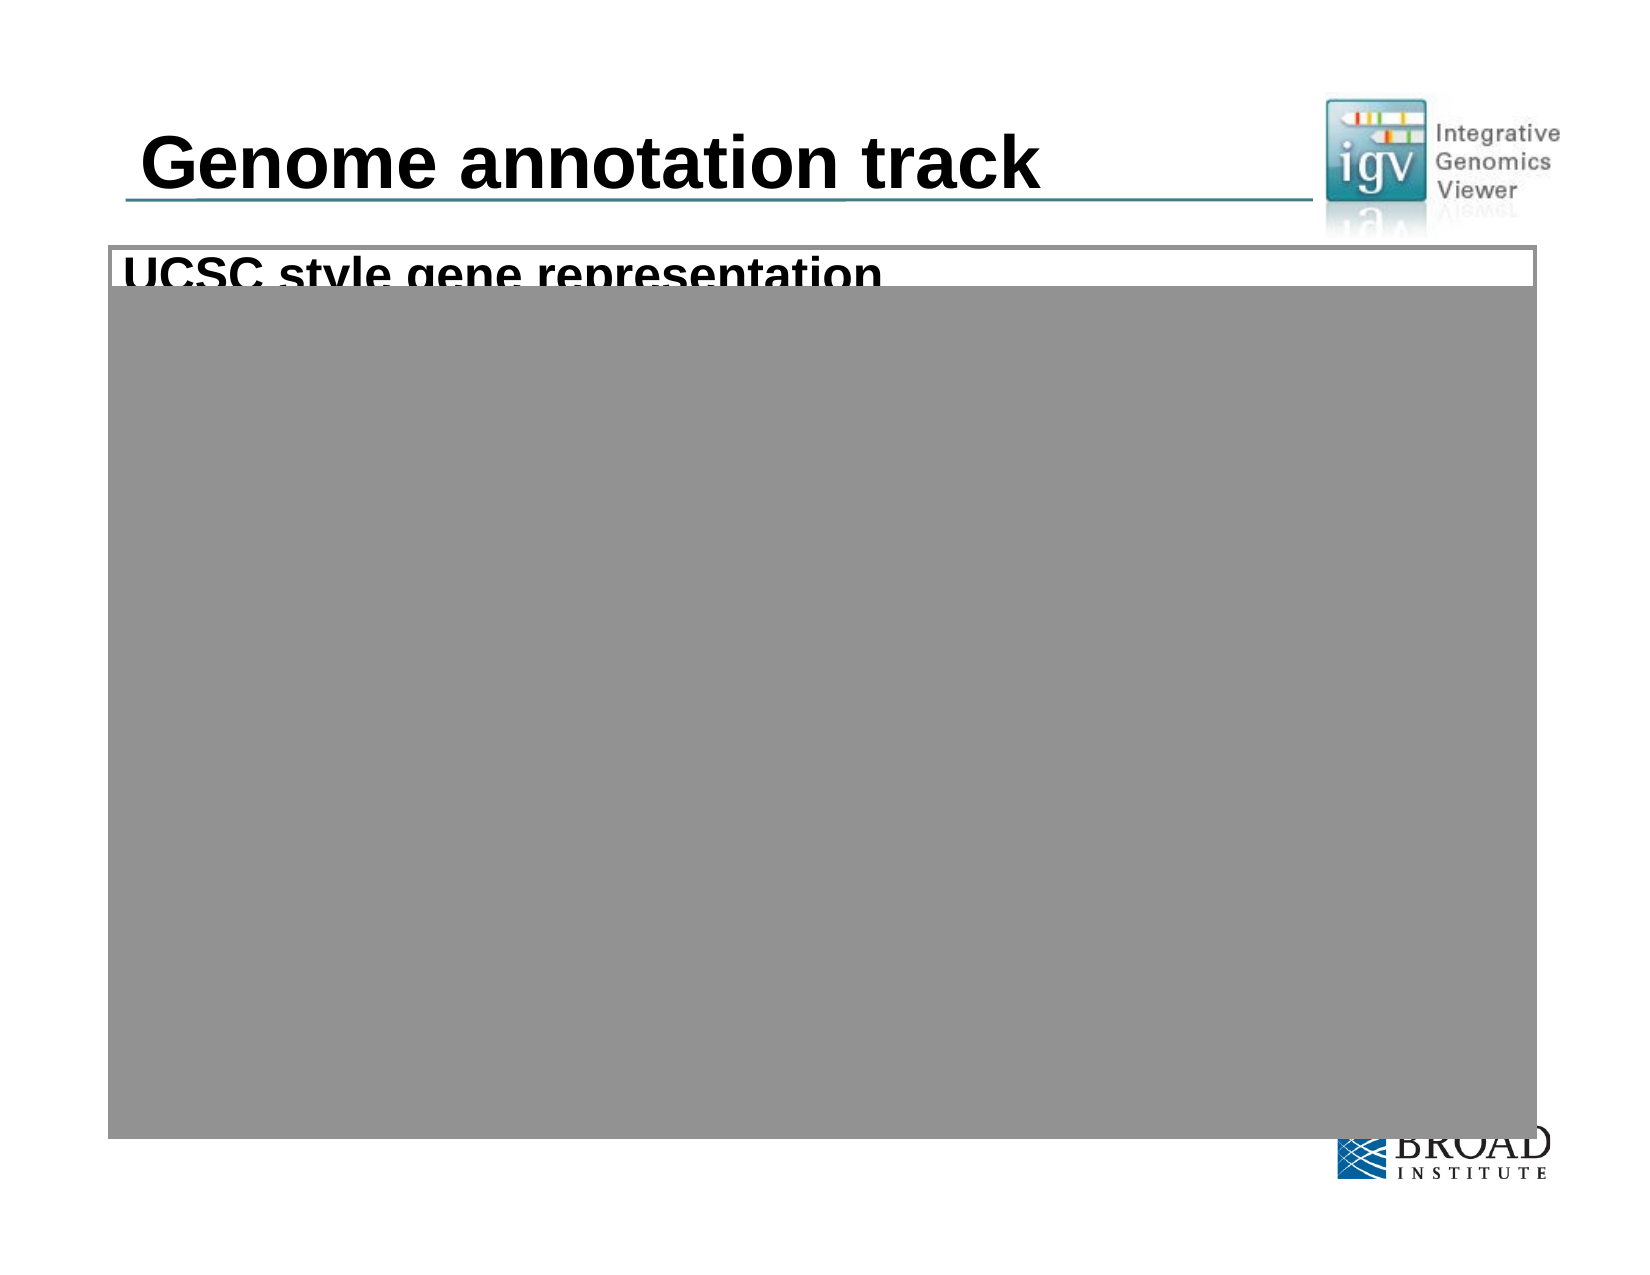

# Genome annotation track
| UCSC style gene representation 5’ UTR Intron Exons 3’ UTR |
| --- |
| Zoomed in views |
| Zoomed out views |